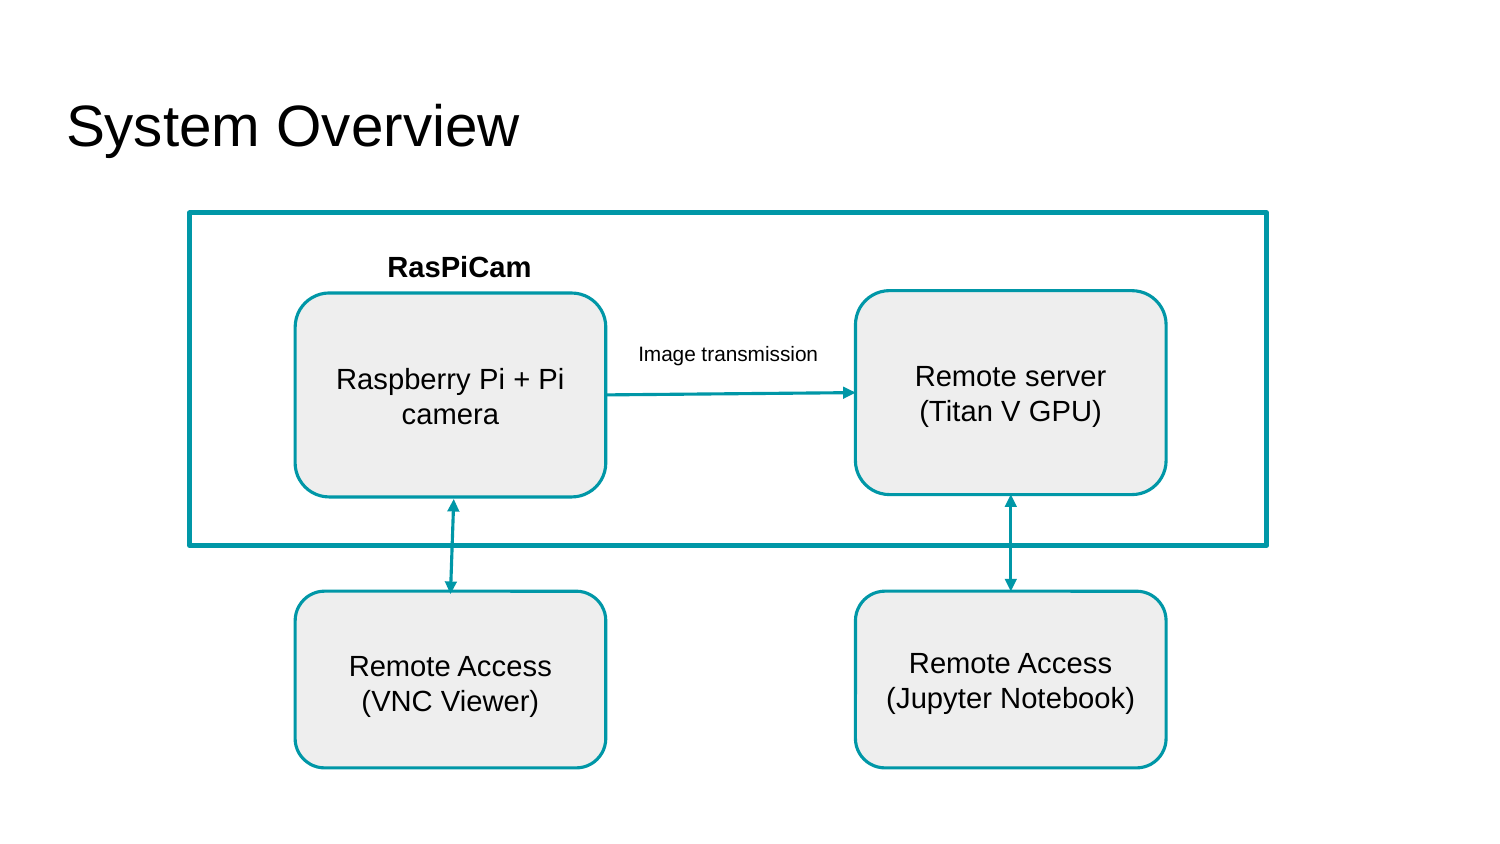

# System Overview

RasPiCam
Remote server (Titan V GPU)
Raspberry Pi + Pi camera

Image transmission

Remote Access
(Jupyter Notebook)
Remote Access
(VNC Viewer)